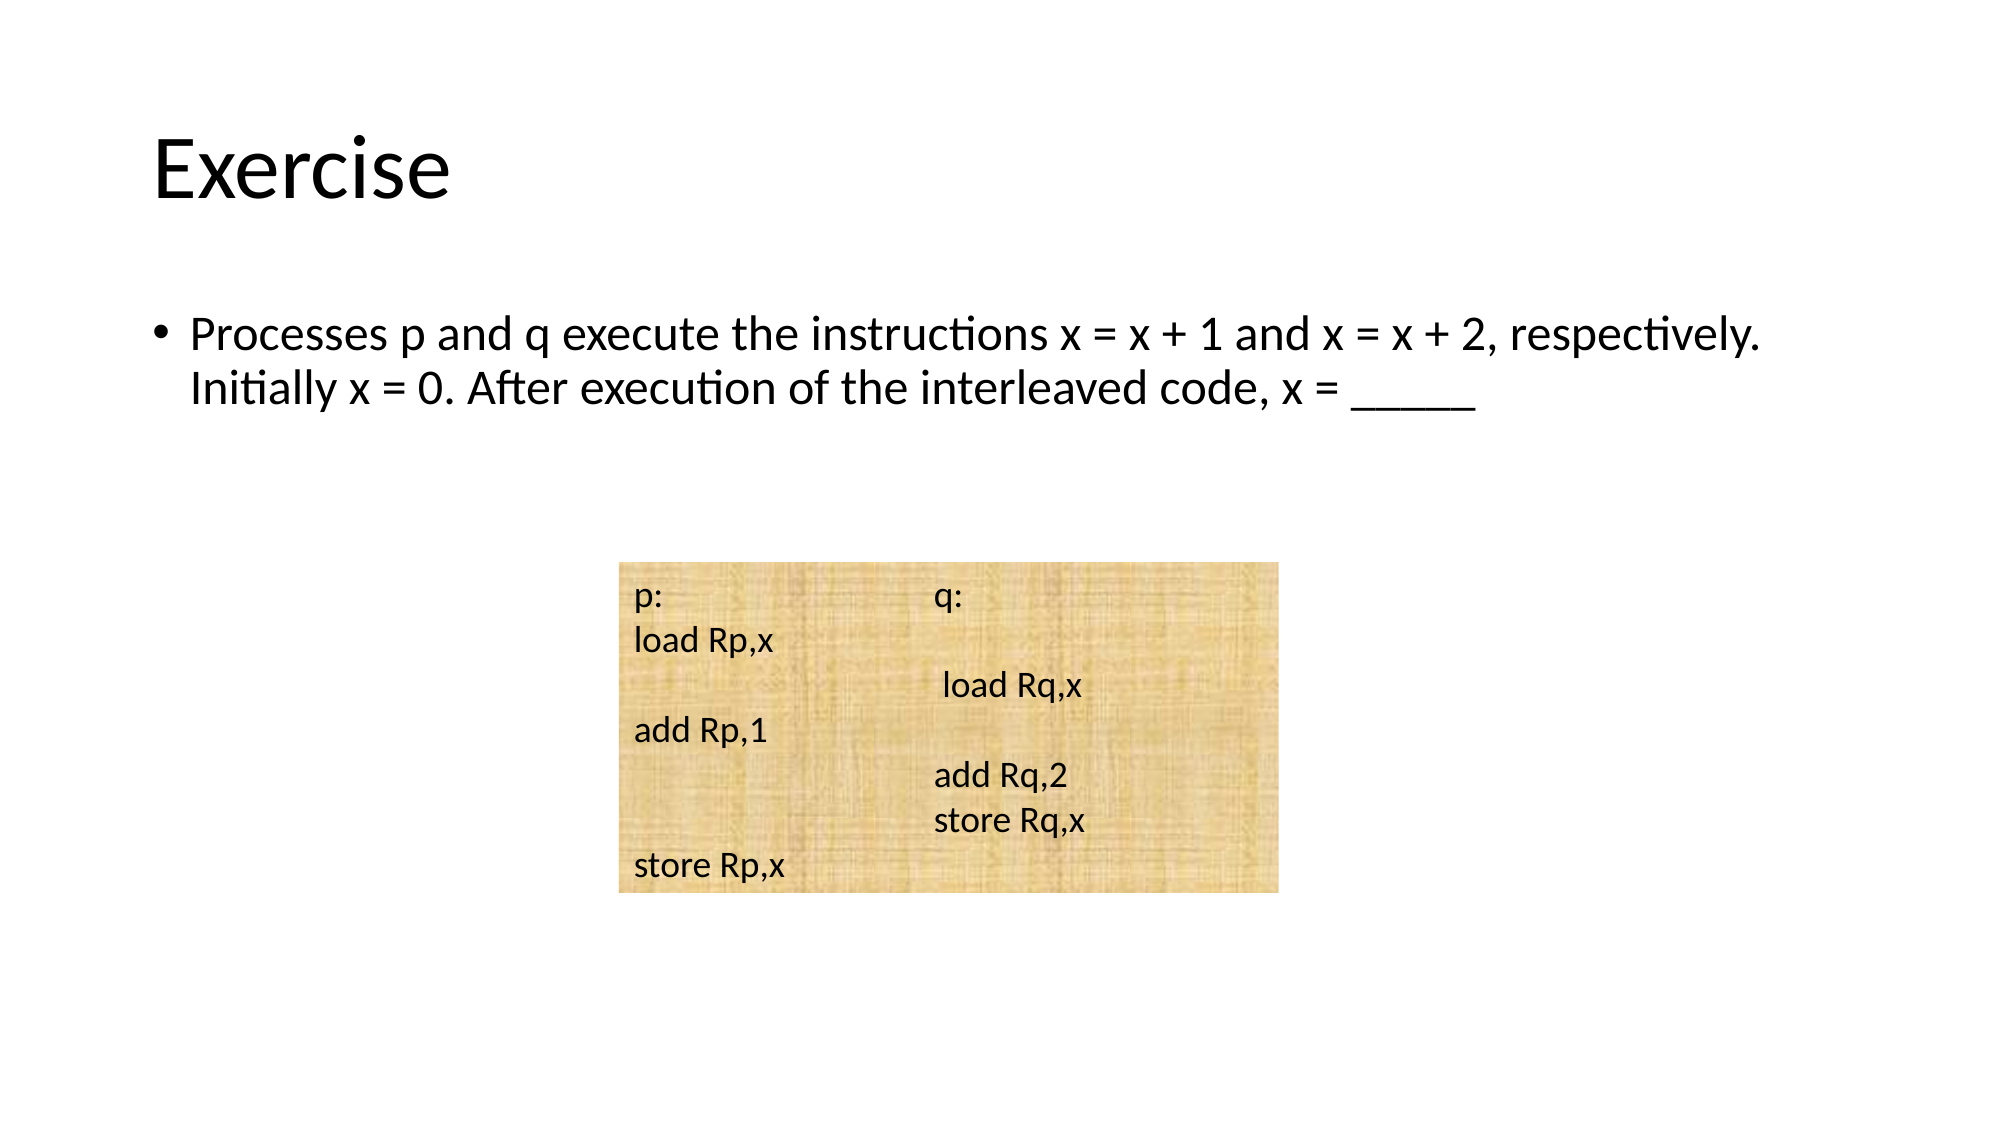

# Exercise
Processes p and q execute the instructions x = x + 1 and x = x + 2, respectively. Initially x = 0. After execution of the interleaved code, x = _____
p:          		q:
load Rp,x
           		 load Rq,x
add Rp,1
            		add Rq,2
            		store Rq,x
store Rp,x